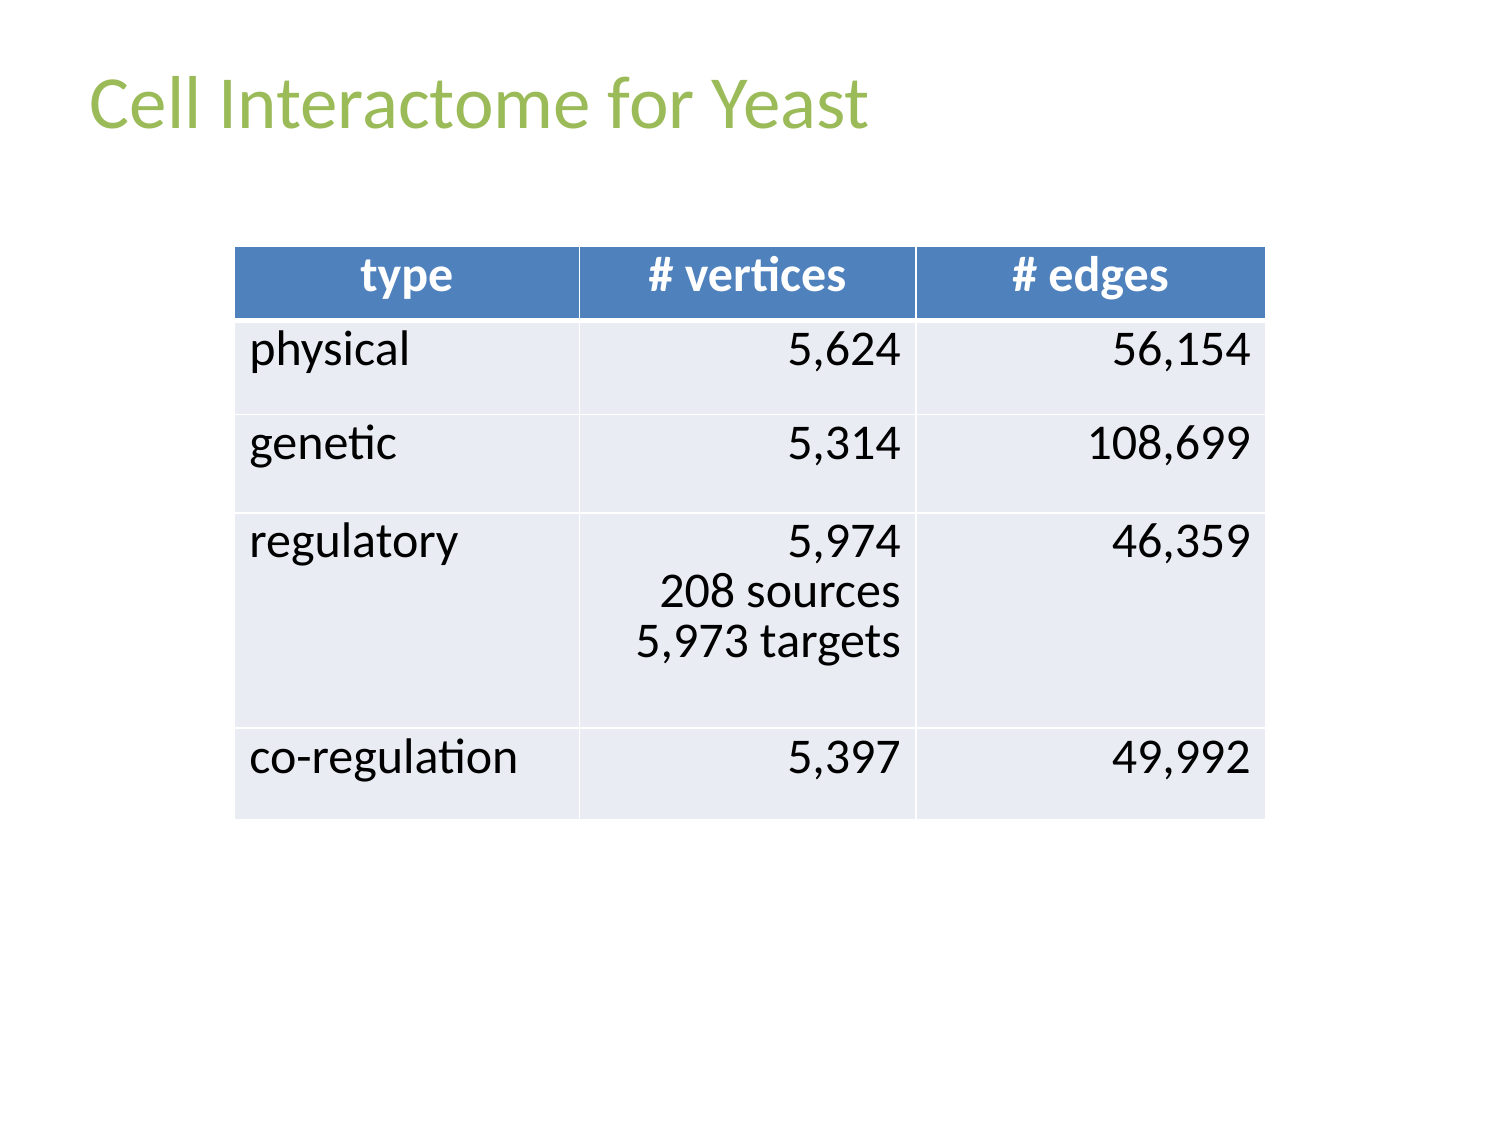

Cell Interactome for Yeast
| type | # vertices | # edges |
| --- | --- | --- |
| physical | 5,624 | 56,154 |
| genetic | 5,314 | 108,699 |
| regulatory | 5,974 208 sources 5,973 targets | 46,359 |
| co-regulation | 5,397 | 49,992 |